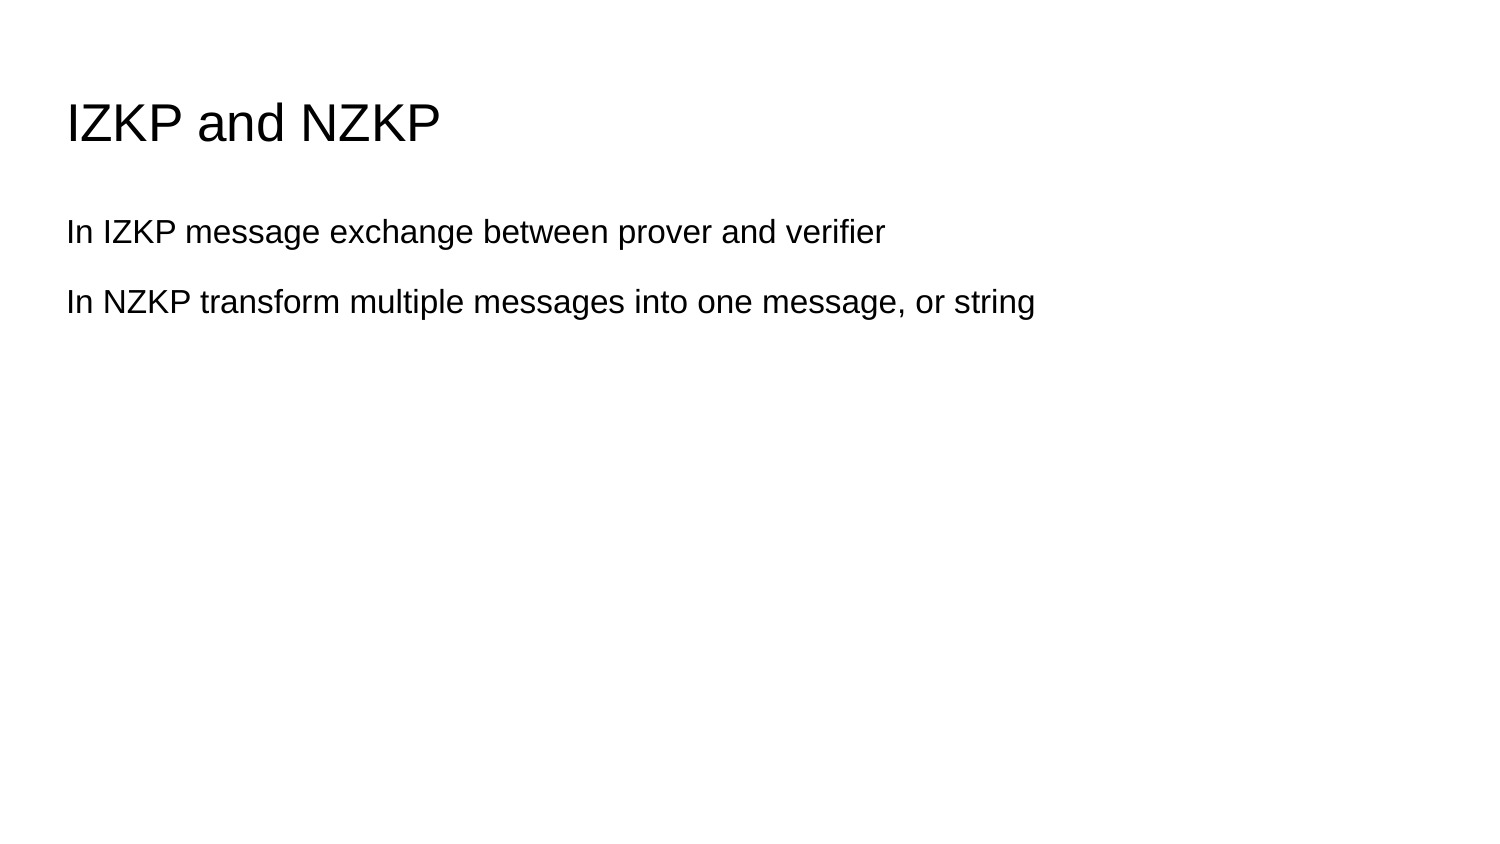

# IZKP and NZKP
In IZKP message exchange between prover and verifier
In NZKP transform multiple messages into one message, or string